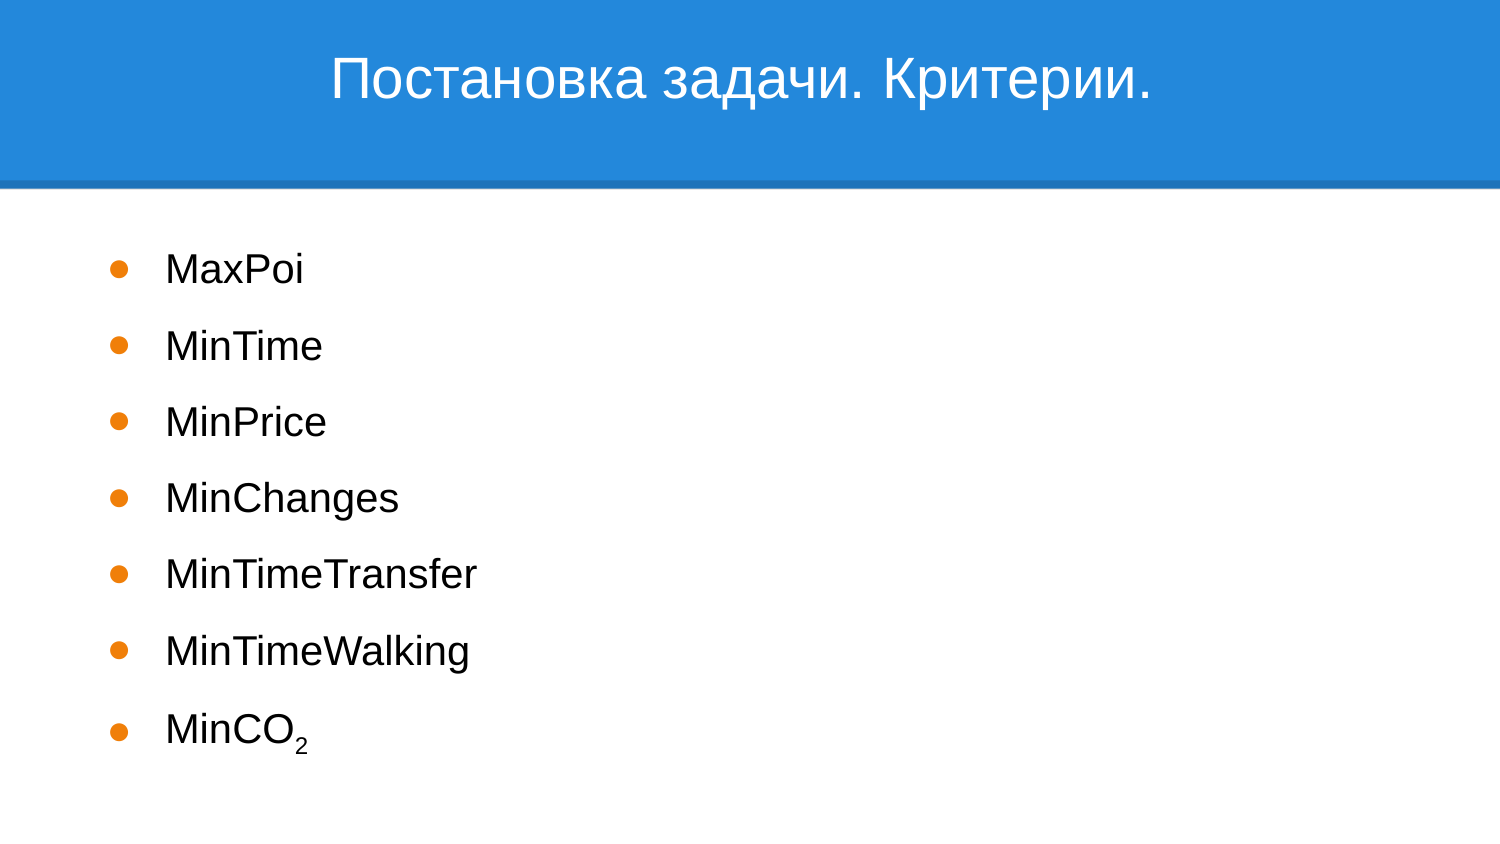

# Постановка задачи. Критерии.
MaxPoi
MinTime
MinPrice
MinChanges
MinTimeTransfer
MinTimeWalking
MinCO2